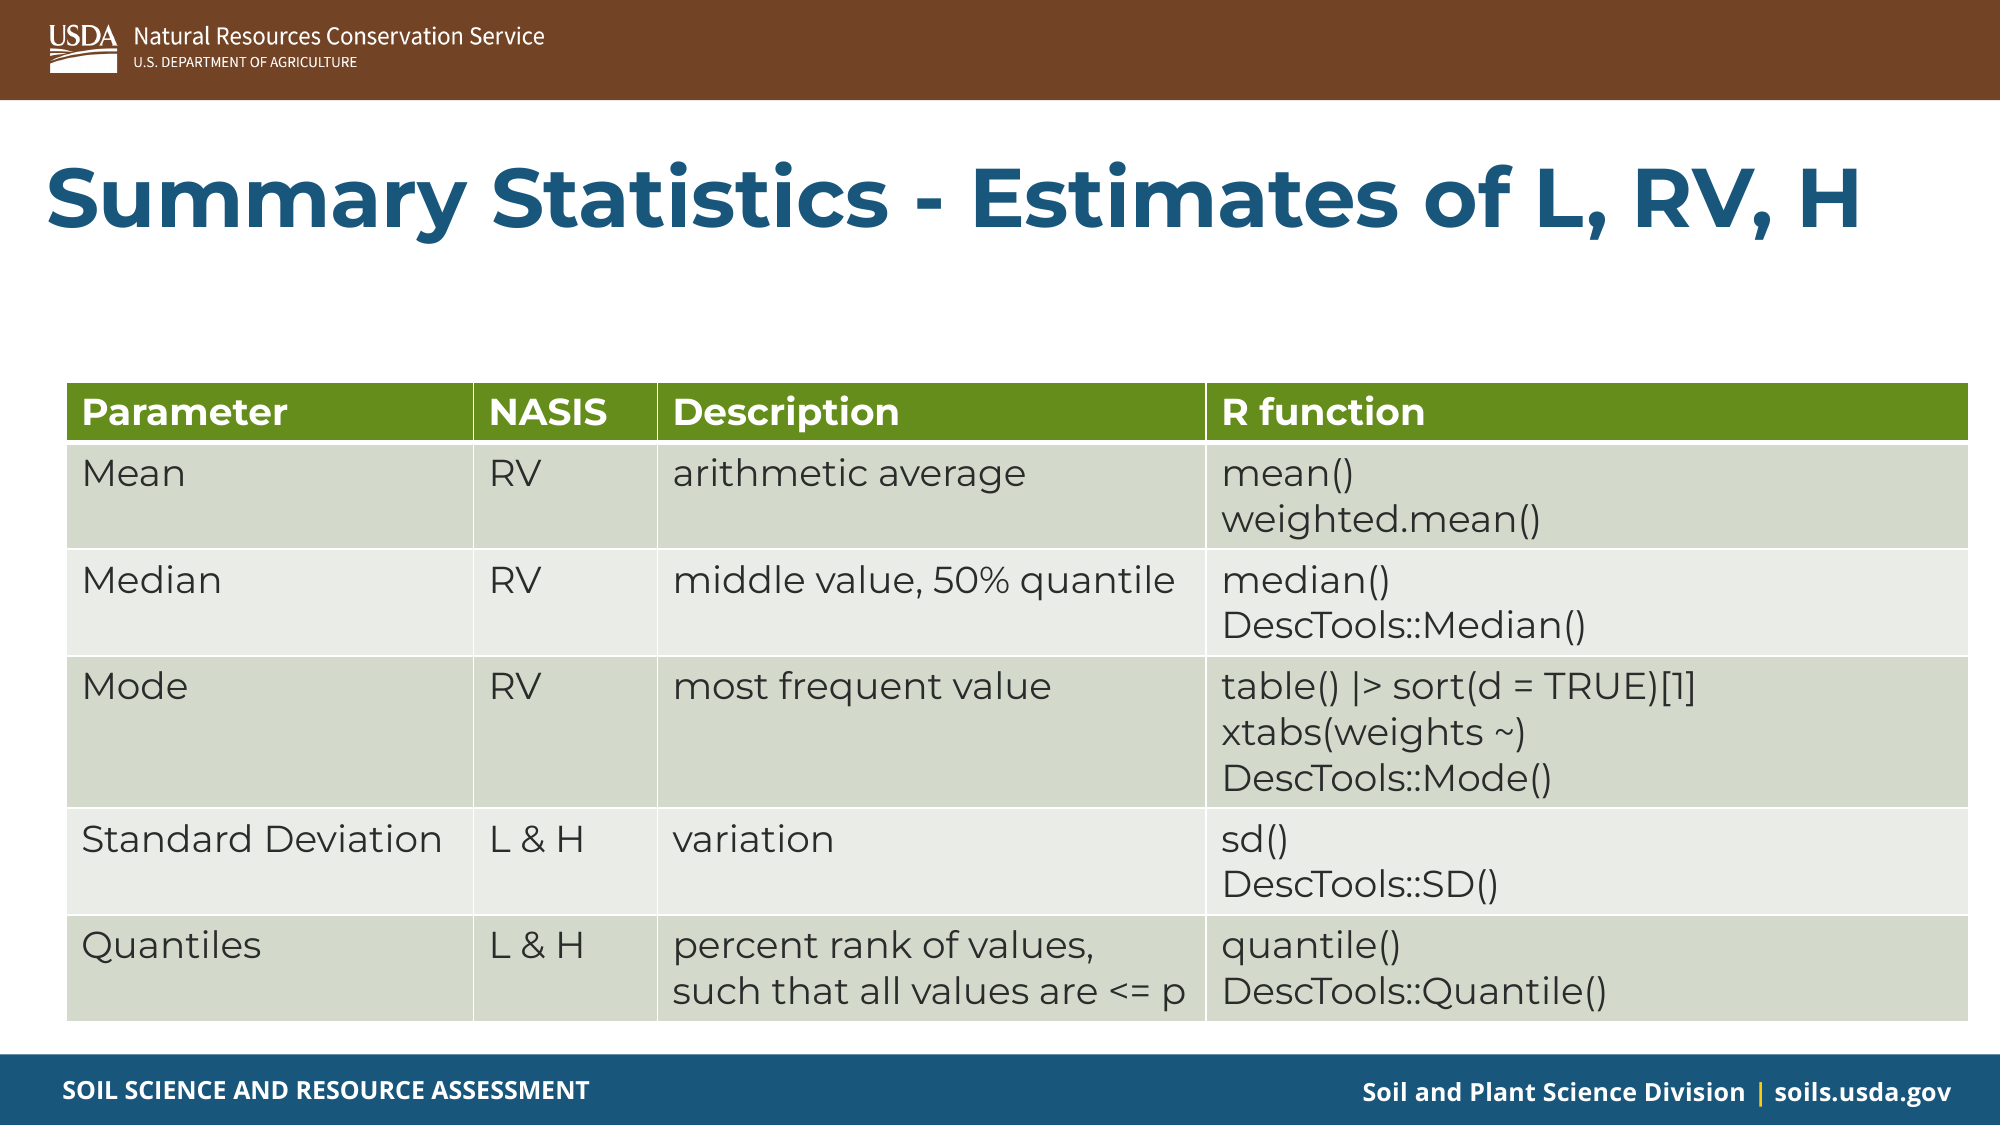

# Summary Statistics - Estimates of L, RV, H
| Parameter | NASIS | Description | R function |
| --- | --- | --- | --- |
| Mean | RV | arithmetic average | mean() weighted.mean() |
| Median | RV | middle value, 50% quantile | median() DescTools::Median() |
| Mode | RV | most frequent value | table() |> sort(d = TRUE)[1] xtabs(weights ~) DescTools::Mode() |
| Standard Deviation | L & H | variation | sd() DescTools::SD() |
| Quantiles | L & H | percent rank of values, such that all values are <= p | quantile() DescTools::Quantile() |